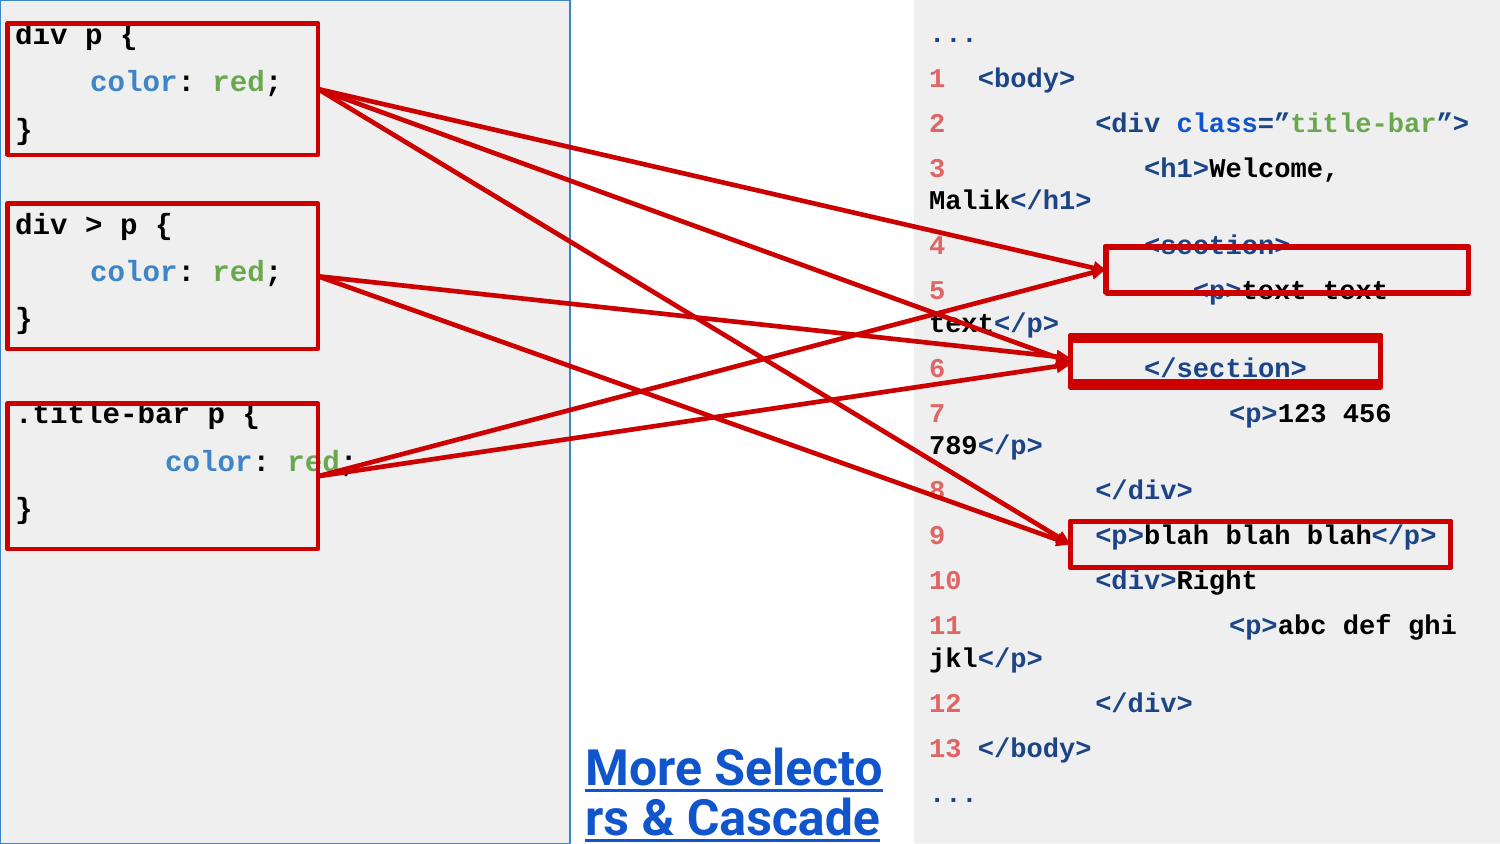

div p {
color: red;
}

div > p {
color: red;
}

.title-bar p {
	color: red;
}
...
1  <body>
2	 <div class=”title-bar”>
3	    <h1>Welcome, Malik</h1>
4	    <section>
5   	       <p>text text text</p>
6	    </section>
7		<p>123 456 789</p>
8	 </div>
9	 <p>blah blah blah</p>
10	 <div>Right
11		<p>abc def ghi jkl</p>
12	 </div>
13 </body>
...

# More Selectors & Cascades